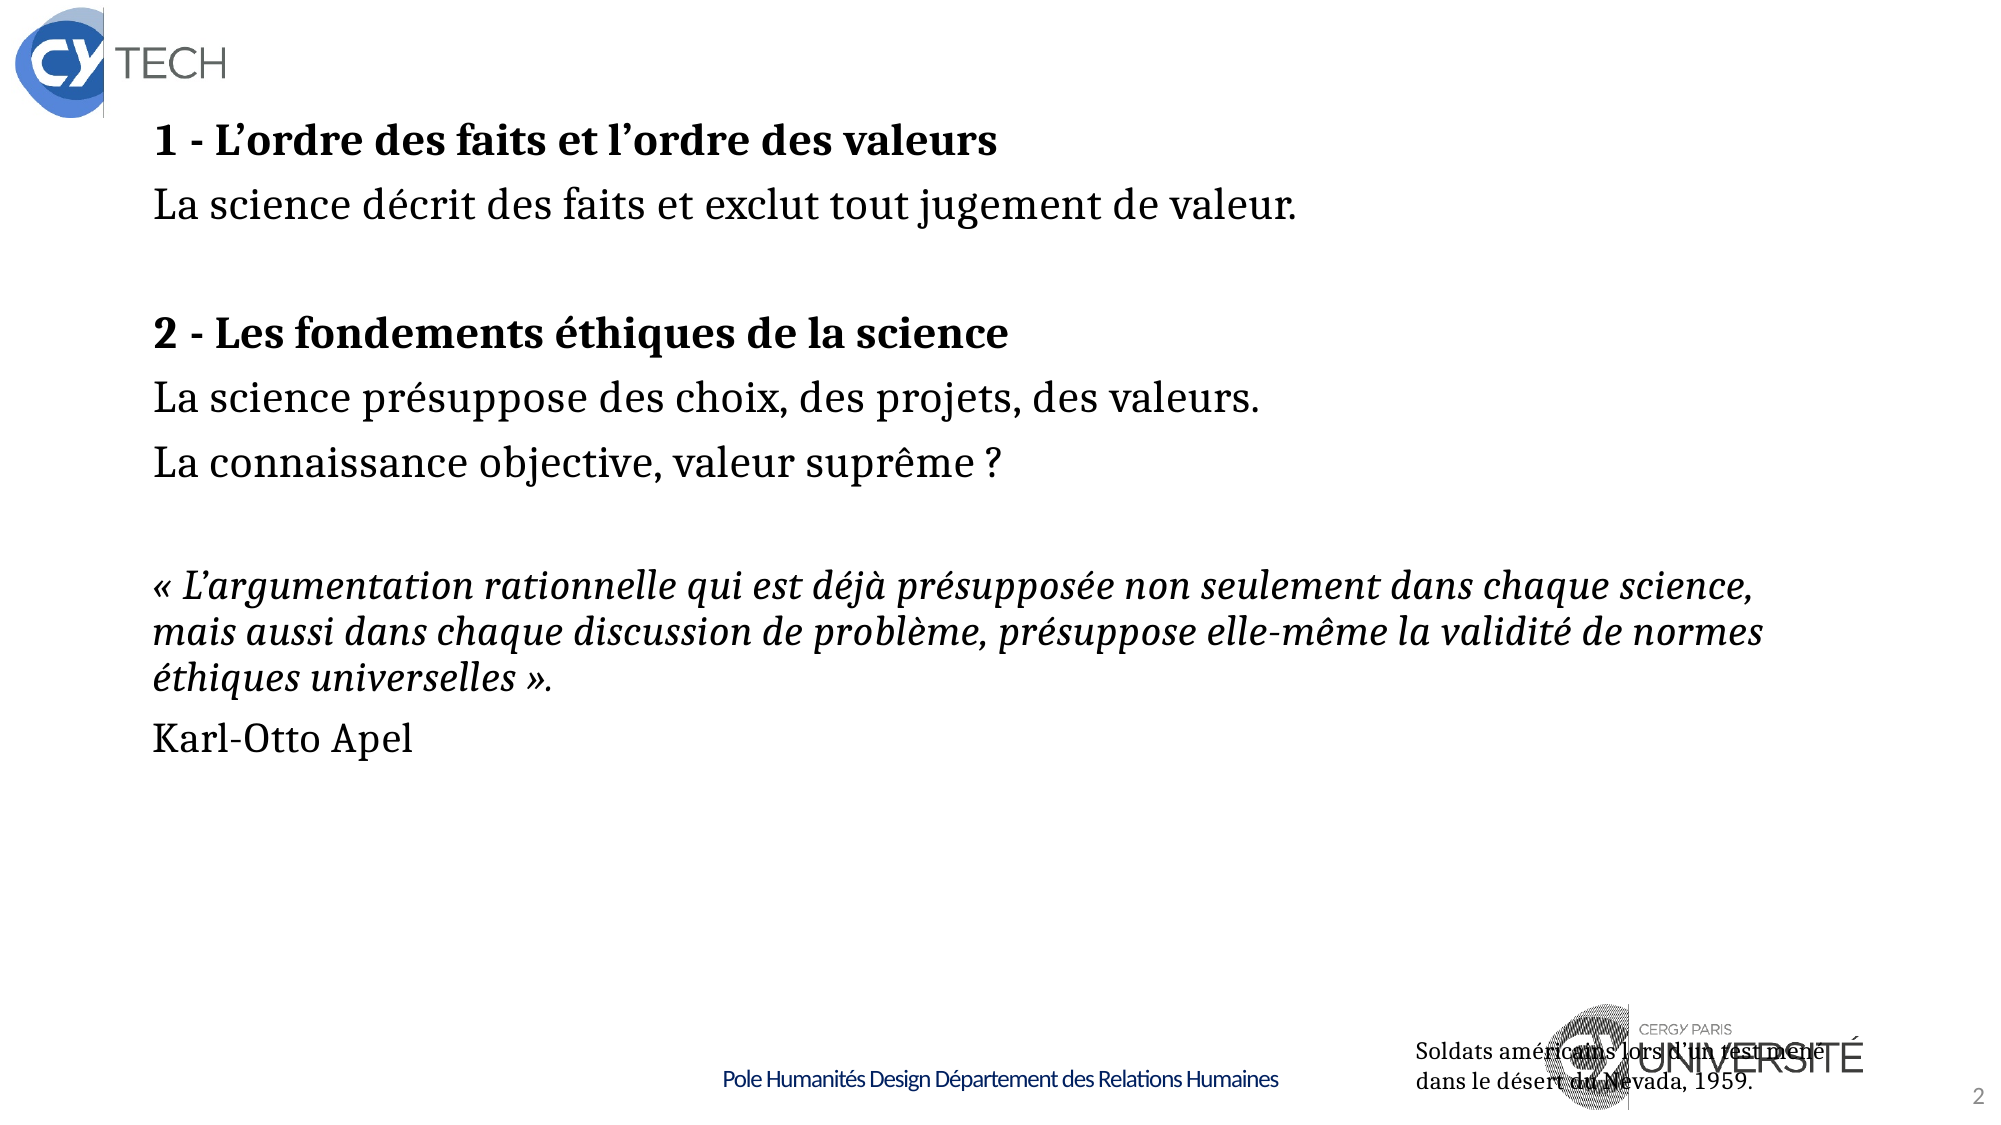

1 - L’ordre des faits et l’ordre des valeurs
La science décrit des faits et exclut tout jugement de valeur.

2 - Les fondements éthiques de la science
La science présuppose des choix, des projets, des valeurs.
La connaissance objective, valeur suprême ?

« L’argumentation rationnelle qui est déjà présupposée non seulement dans chaque science, mais aussi dans chaque discussion de problème, présuppose elle-même la validité de normes éthiques universelles ».
Karl-Otto Apel

Soldats américains lors d’un test mené dans le désert du Nevada, 1959.
2